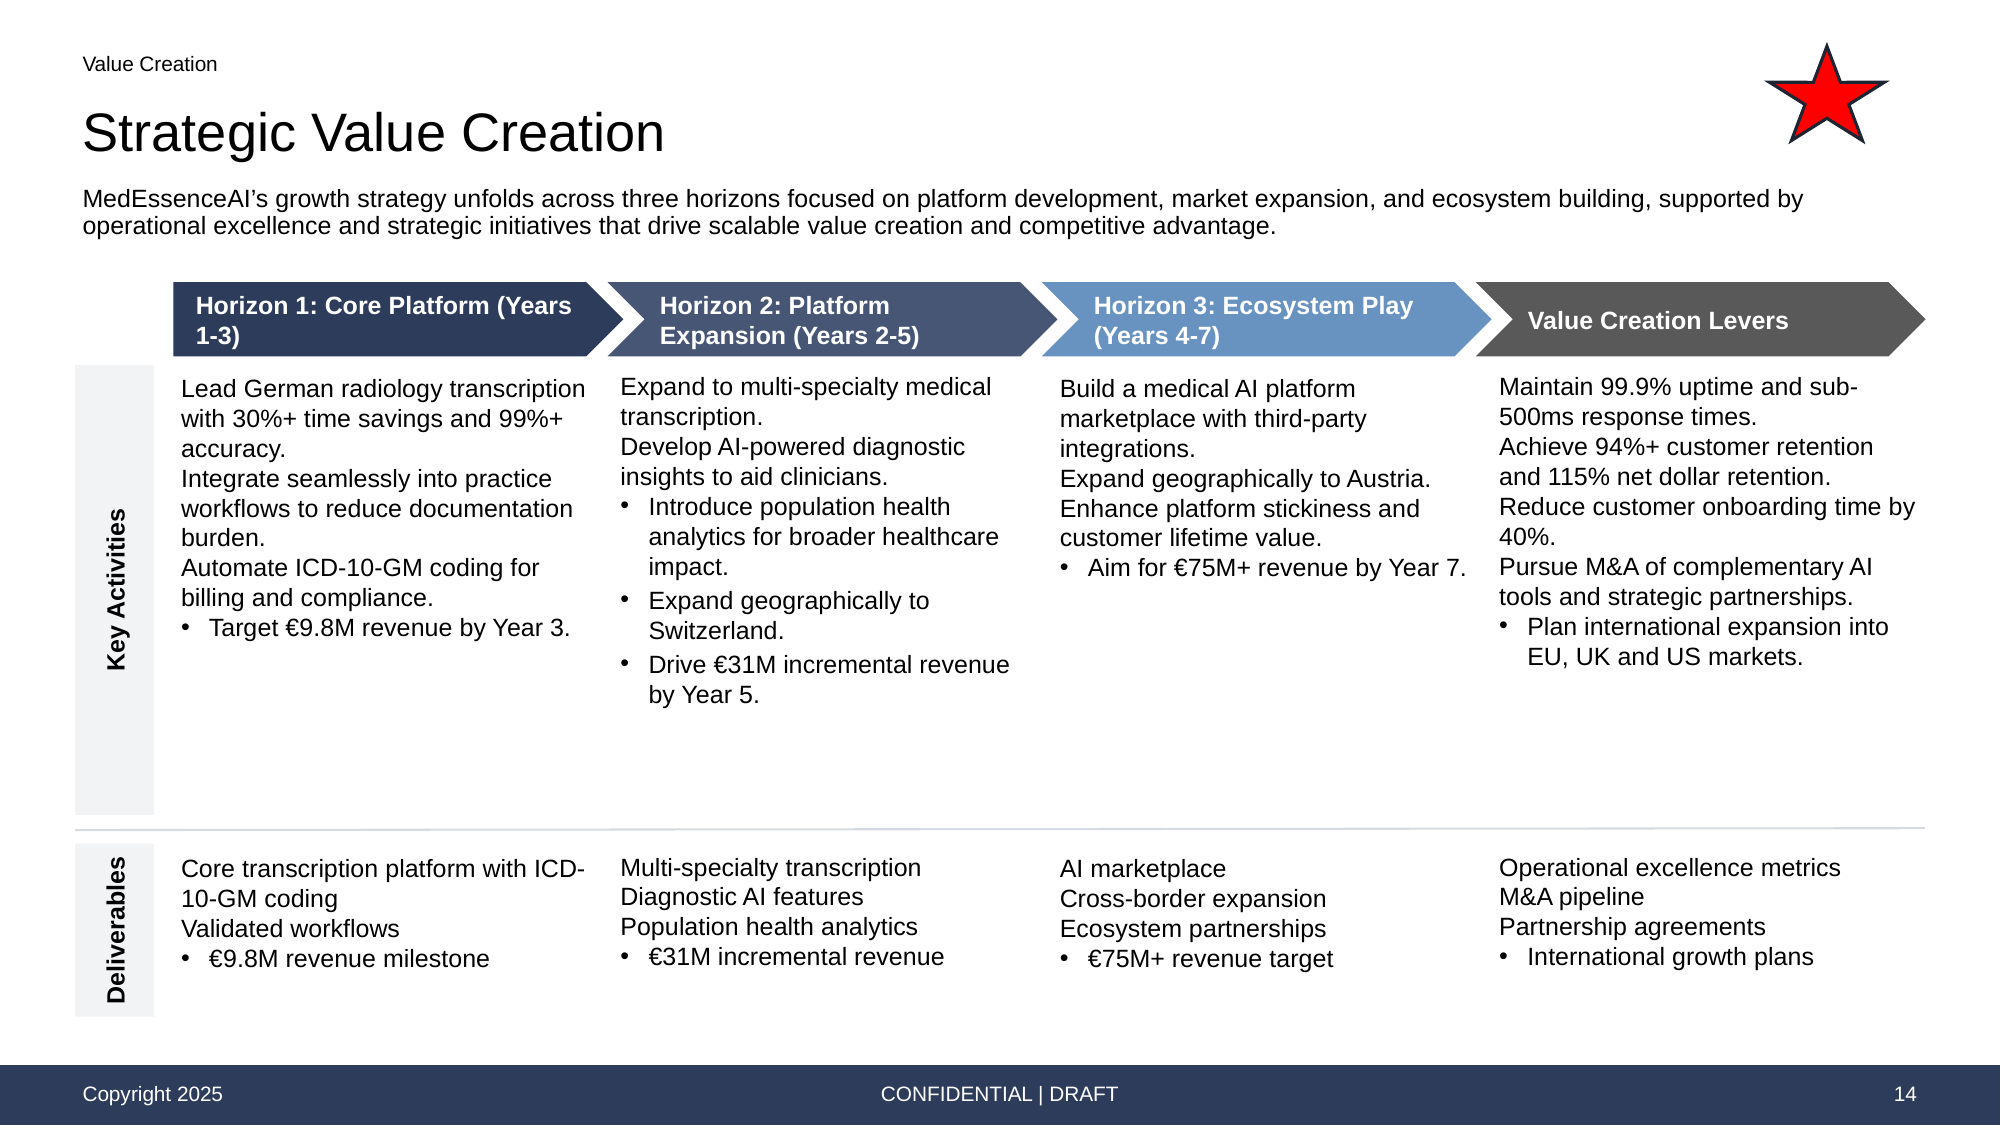

Value Creation

# Strategic Value Creation
MedEssenceAI’s growth strategy unfolds across three horizons focused on platform development, market expansion, and ecosystem building, supported by operational excellence and strategic initiatives that drive scalable value creation and competitive advantage.
Horizon 1: Core Platform (Years 1-3)
Horizon 2: Platform Expansion (Years 2-5)
Horizon 3: Ecosystem Play (Years 4-7)
Value Creation Levers
Expand to multi-specialty medical transcription.
Develop AI-powered diagnostic insights to aid clinicians.
Introduce population health analytics for broader healthcare impact.
Expand geographically to Switzerland.
Drive €31M incremental revenue by Year 5.
Maintain 99.9% uptime and sub-500ms response times.
Achieve 94%+ customer retention and 115% net dollar retention.
Reduce customer onboarding time by 40%.
Pursue M&A of complementary AI tools and strategic partnerships.
Plan international expansion into EU, UK and US markets.
Lead German radiology transcription with 30%+ time savings and 99%+ accuracy.
Integrate seamlessly into practice workflows to reduce documentation burden.
Automate ICD-10-GM coding for billing and compliance.
Target €9.8M revenue by Year 3.
Build a medical AI platform marketplace with third-party integrations.
Expand geographically to Austria.
Enhance platform stickiness and customer lifetime value.
Aim for €75M+ revenue by Year 7.
Key Activities
Multi-specialty transcription
Diagnostic AI features
Population health analytics
€31M incremental revenue
Operational excellence metrics
M&A pipeline
Partnership agreements
International growth plans
Core transcription platform with ICD-10-GM coding
Validated workflows
€9.8M revenue milestone
AI marketplace
Cross-border expansion
Ecosystem partnerships
€75M+ revenue target
Deliverables
CONFIDENTIAL | DRAFT
14